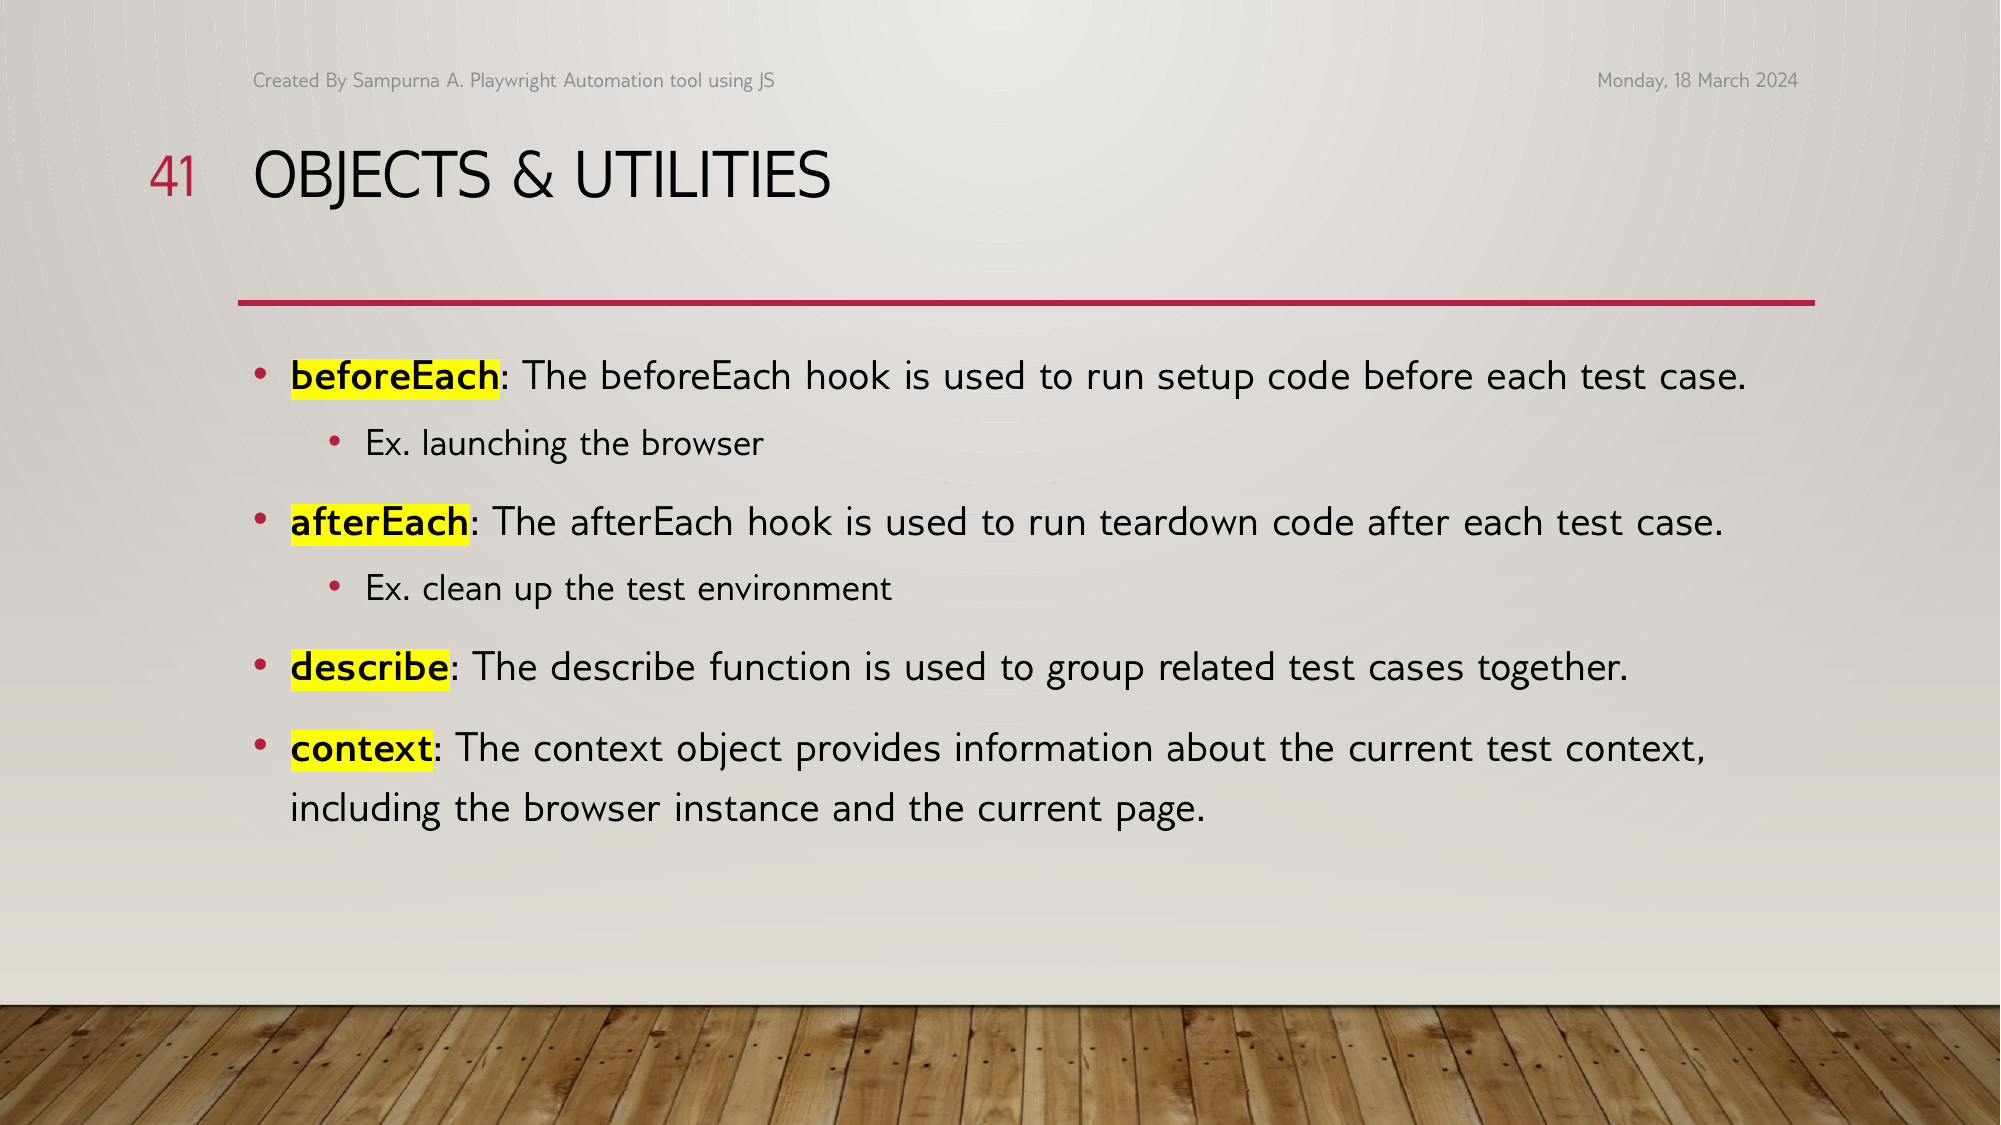

Created By Sampurna A. Playwright Automation tool using JS
Monday, 18 March 2024
41
# Objects & Utilities
beforeEach: The beforeEach hook is used to run setup code before each test case.
Ex. launching the browser
afterEach: The afterEach hook is used to run teardown code after each test case.
Ex. clean up the test environment
describe: The describe function is used to group related test cases together.
context: The context object provides information about the current test context, including the browser instance and the current page.